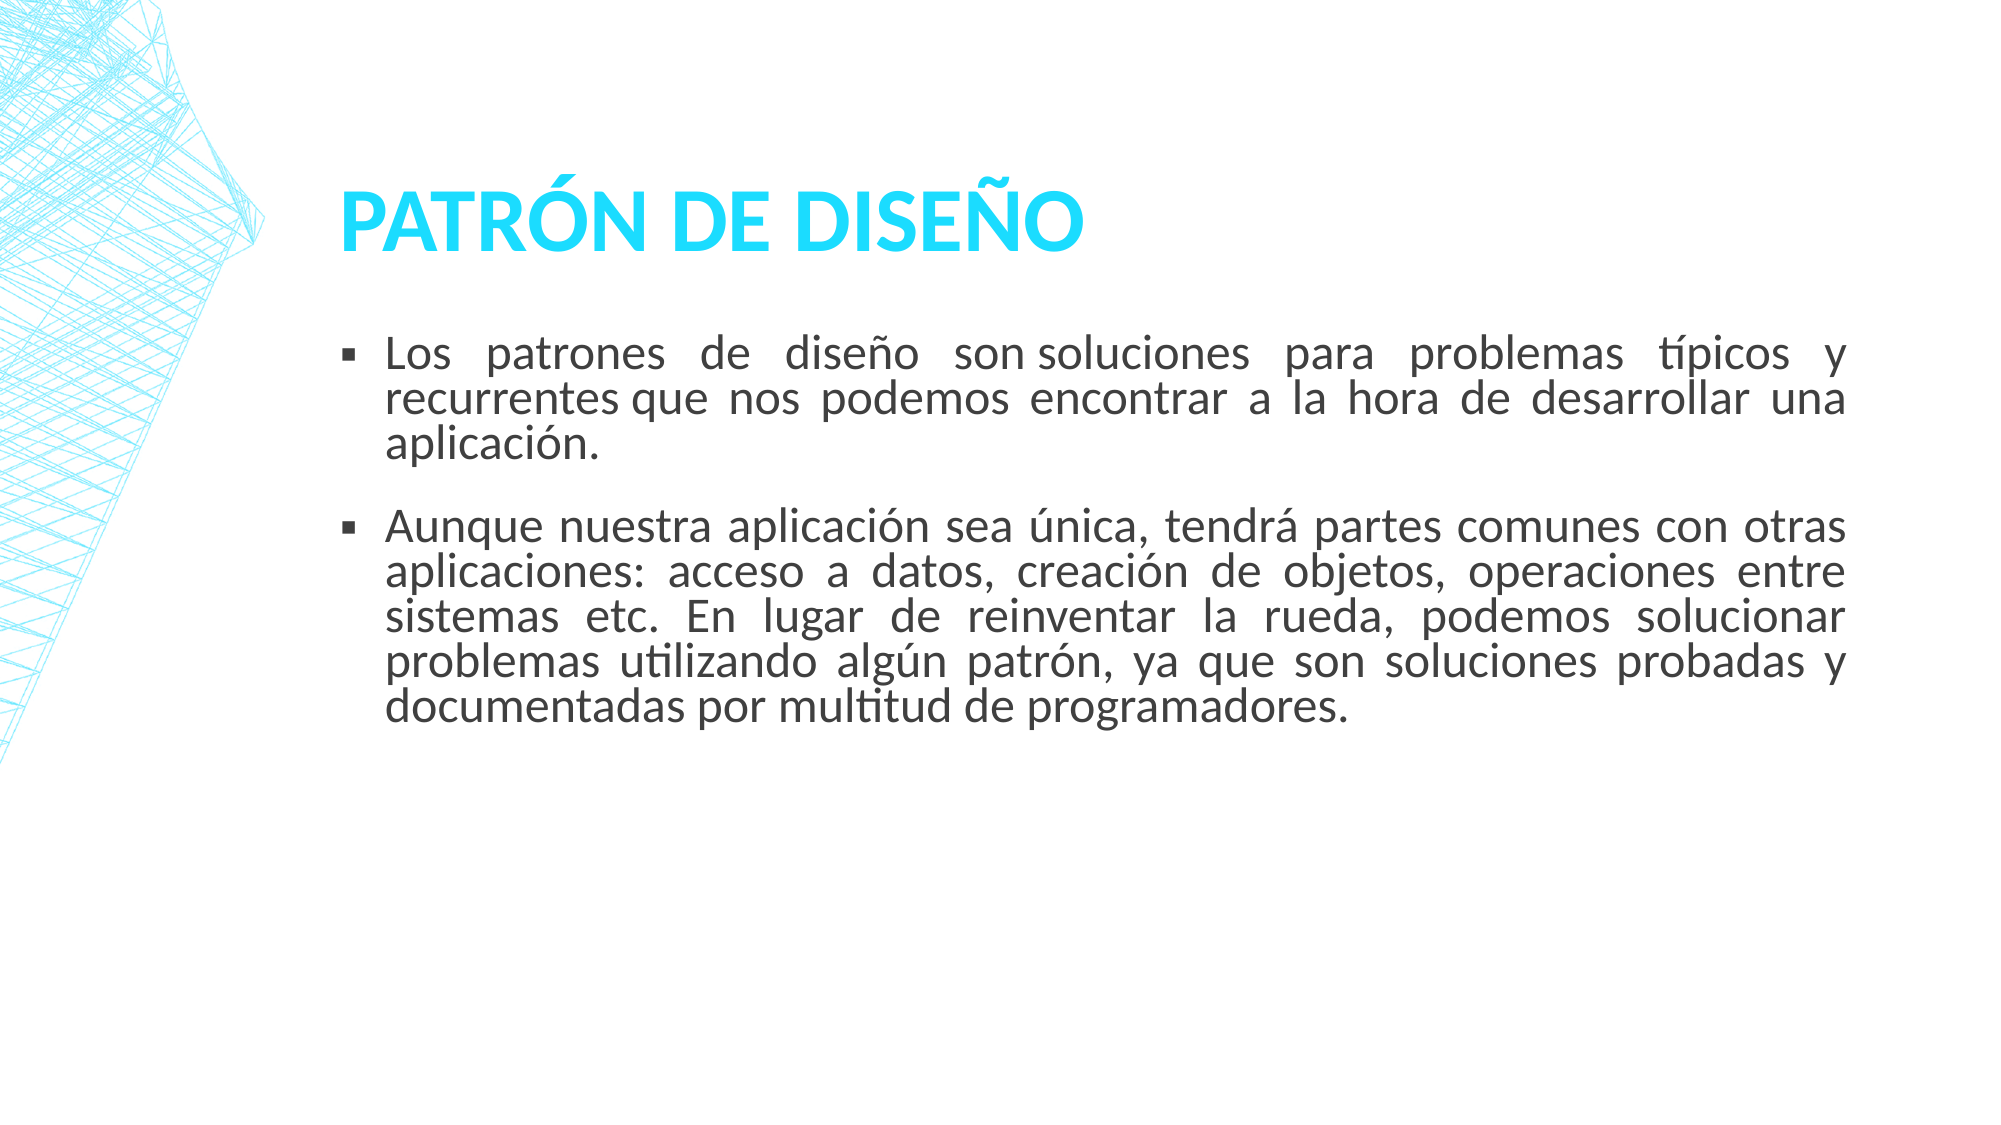

# PatrÓn de diseño
Los patrones de diseño son soluciones para problemas típicos y recurrentes que nos podemos encontrar a la hora de desarrollar una aplicación.
Aunque nuestra aplicación sea única, tendrá partes comunes con otras aplicaciones: acceso a datos, creación de objetos, operaciones entre sistemas etc. En lugar de reinventar la rueda, podemos solucionar problemas utilizando algún patrón, ya que son soluciones probadas y documentadas por multitud de programadores.